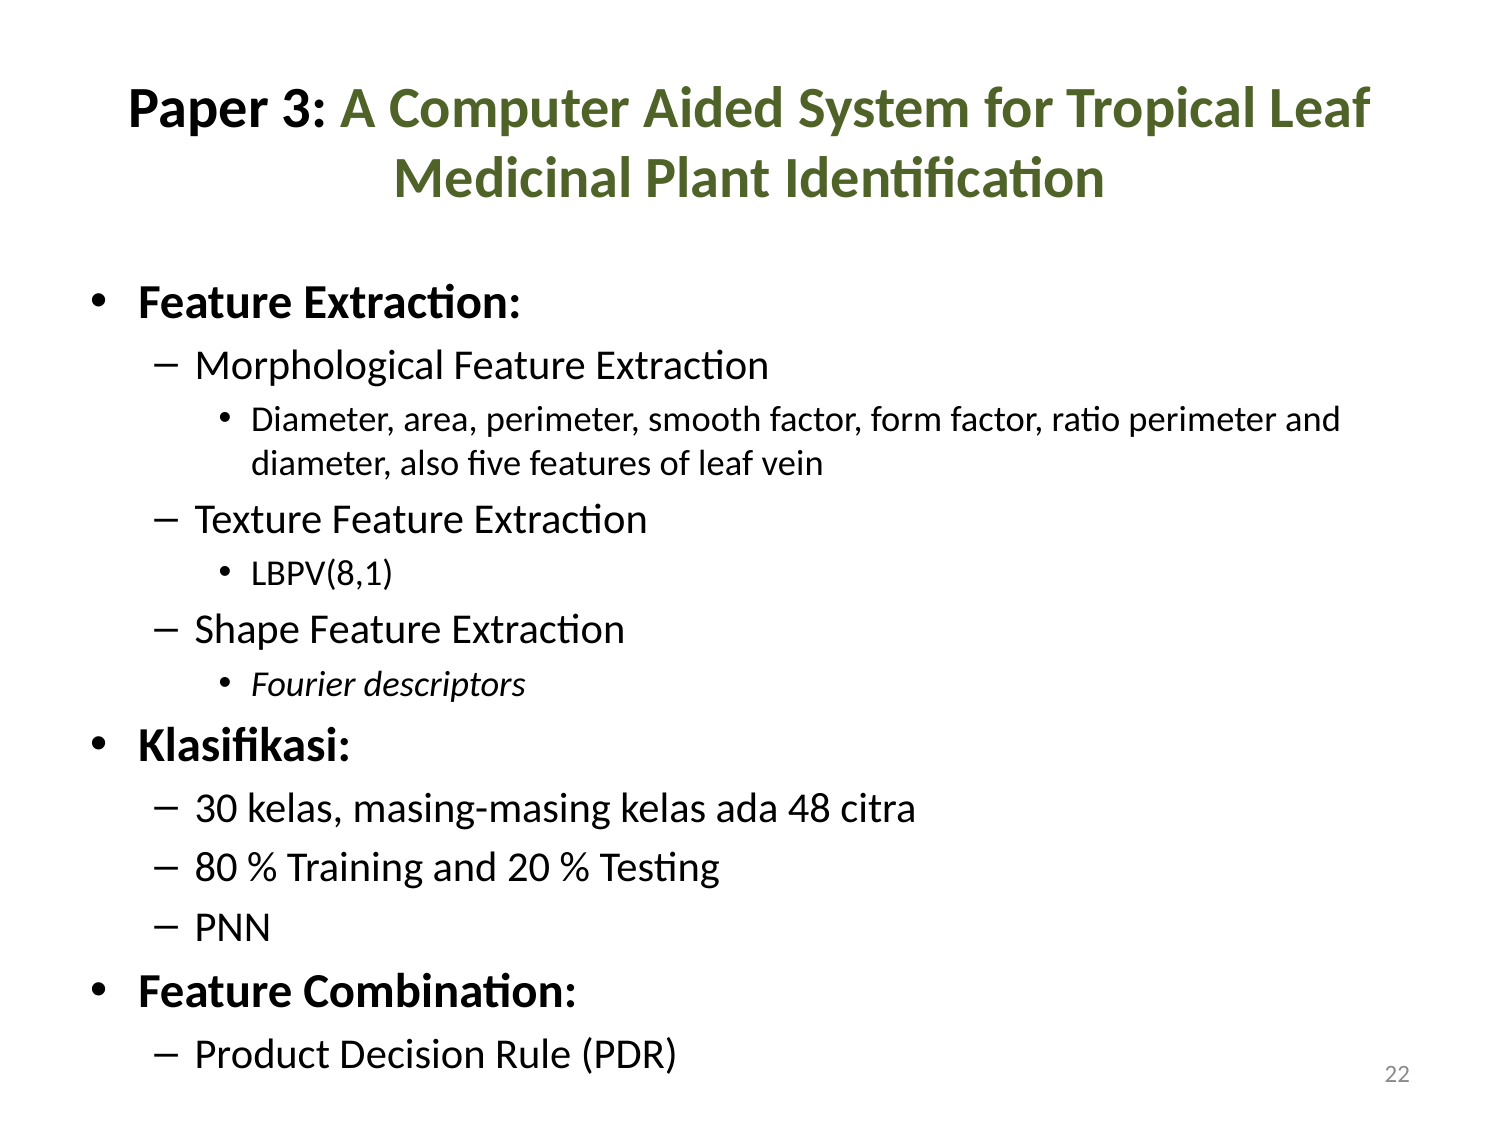

# Paper 3: A Computer Aided System for Tropical Leaf Medicinal Plant Identification
Feature Extraction:
Morphological Feature Extraction
Diameter, area, perimeter, smooth factor, form factor, ratio perimeter and diameter, also five features of leaf vein
Texture Feature Extraction
LBPV(8,1)
Shape Feature Extraction
Fourier descriptors
Klasifikasi:
30 kelas, masing-masing kelas ada 48 citra
80 % Training and 20 % Testing
PNN
Feature Combination:
Product Decision Rule (PDR)

22